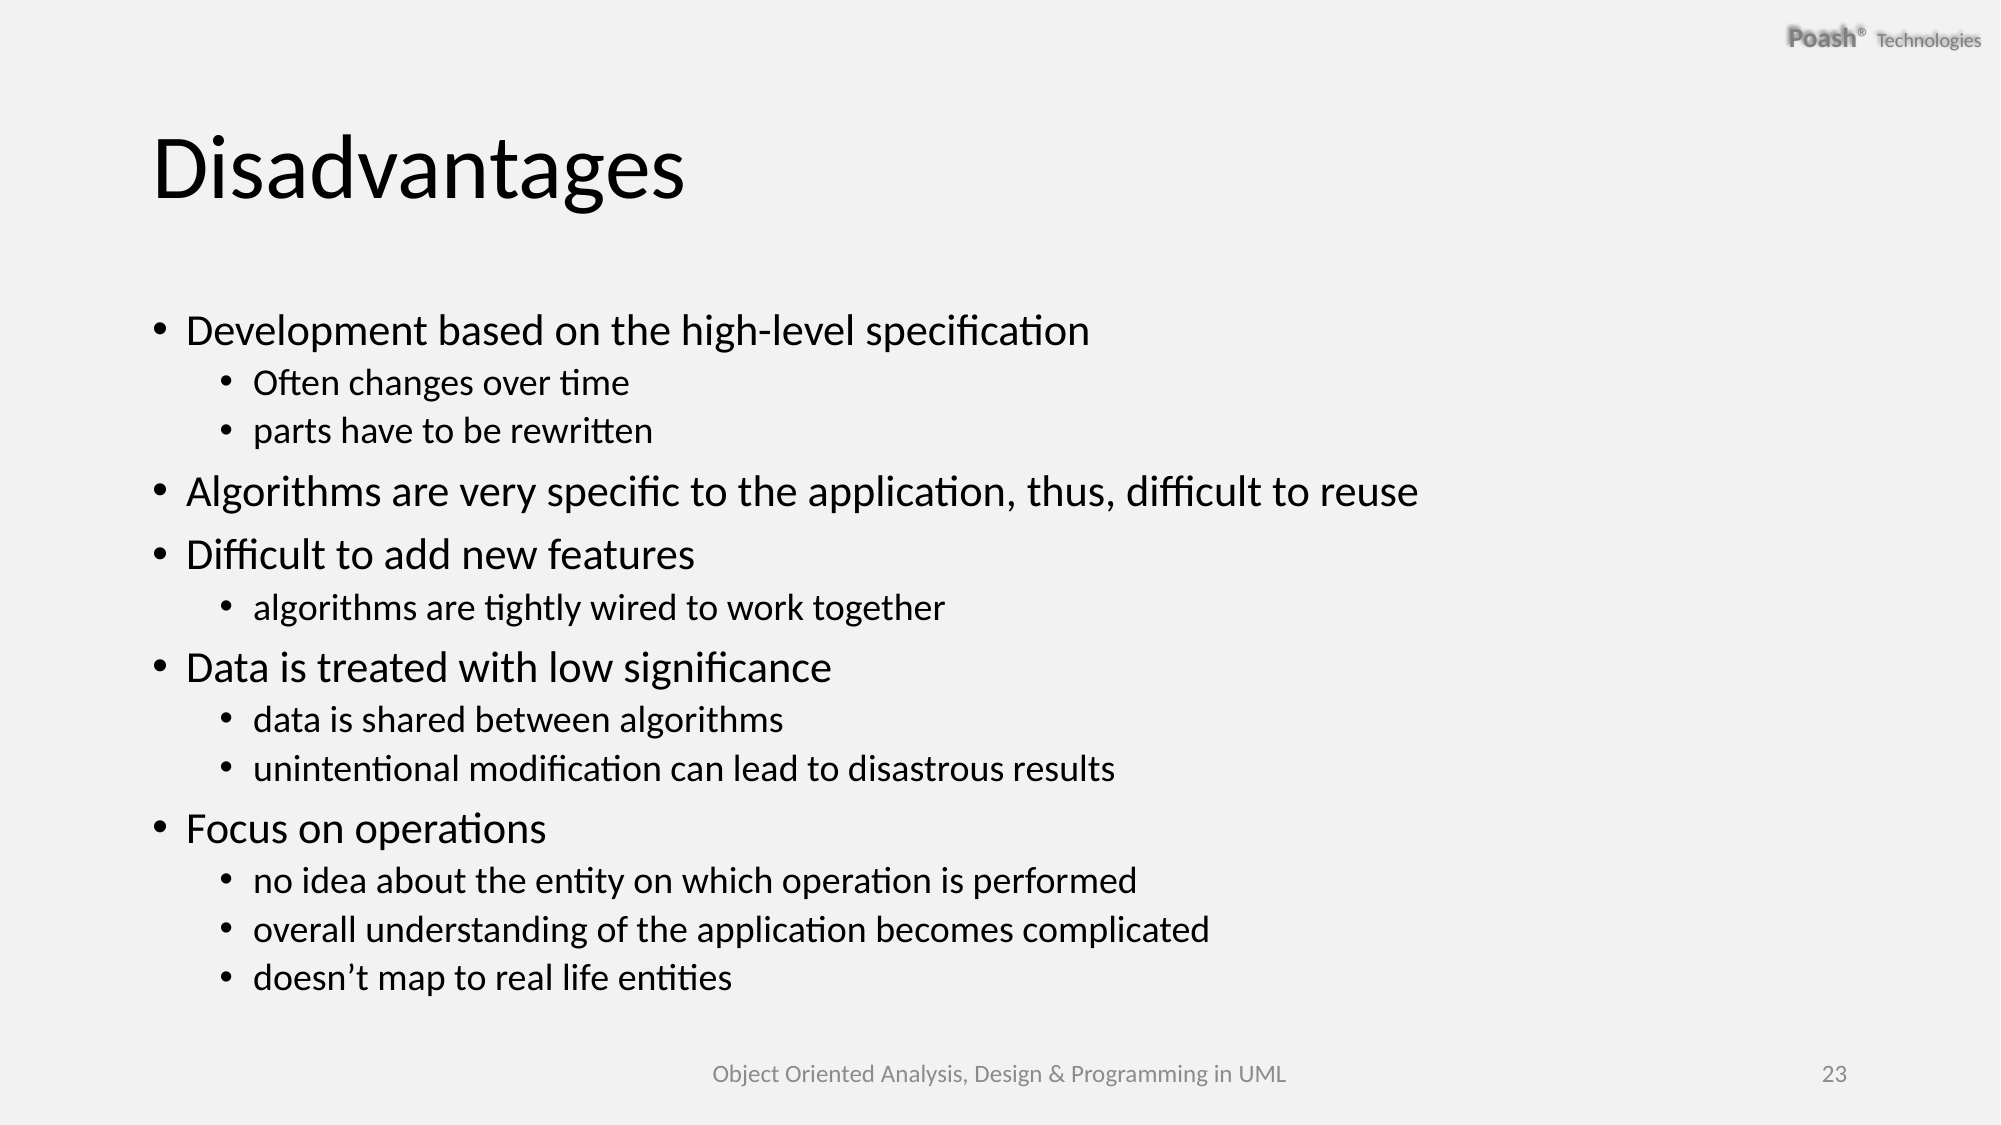

# Disadvantages
Development based on the high-level specification
Often changes over time
parts have to be rewritten
Algorithms are very specific to the application, thus, difficult to reuse
Difficult to add new features
algorithms are tightly wired to work together
Data is treated with low significance
data is shared between algorithms
unintentional modification can lead to disastrous results
Focus on operations
no idea about the entity on which operation is performed
overall understanding of the application becomes complicated
doesn’t map to real life entities

Object Oriented Analysis, Design & Programming in UML
23